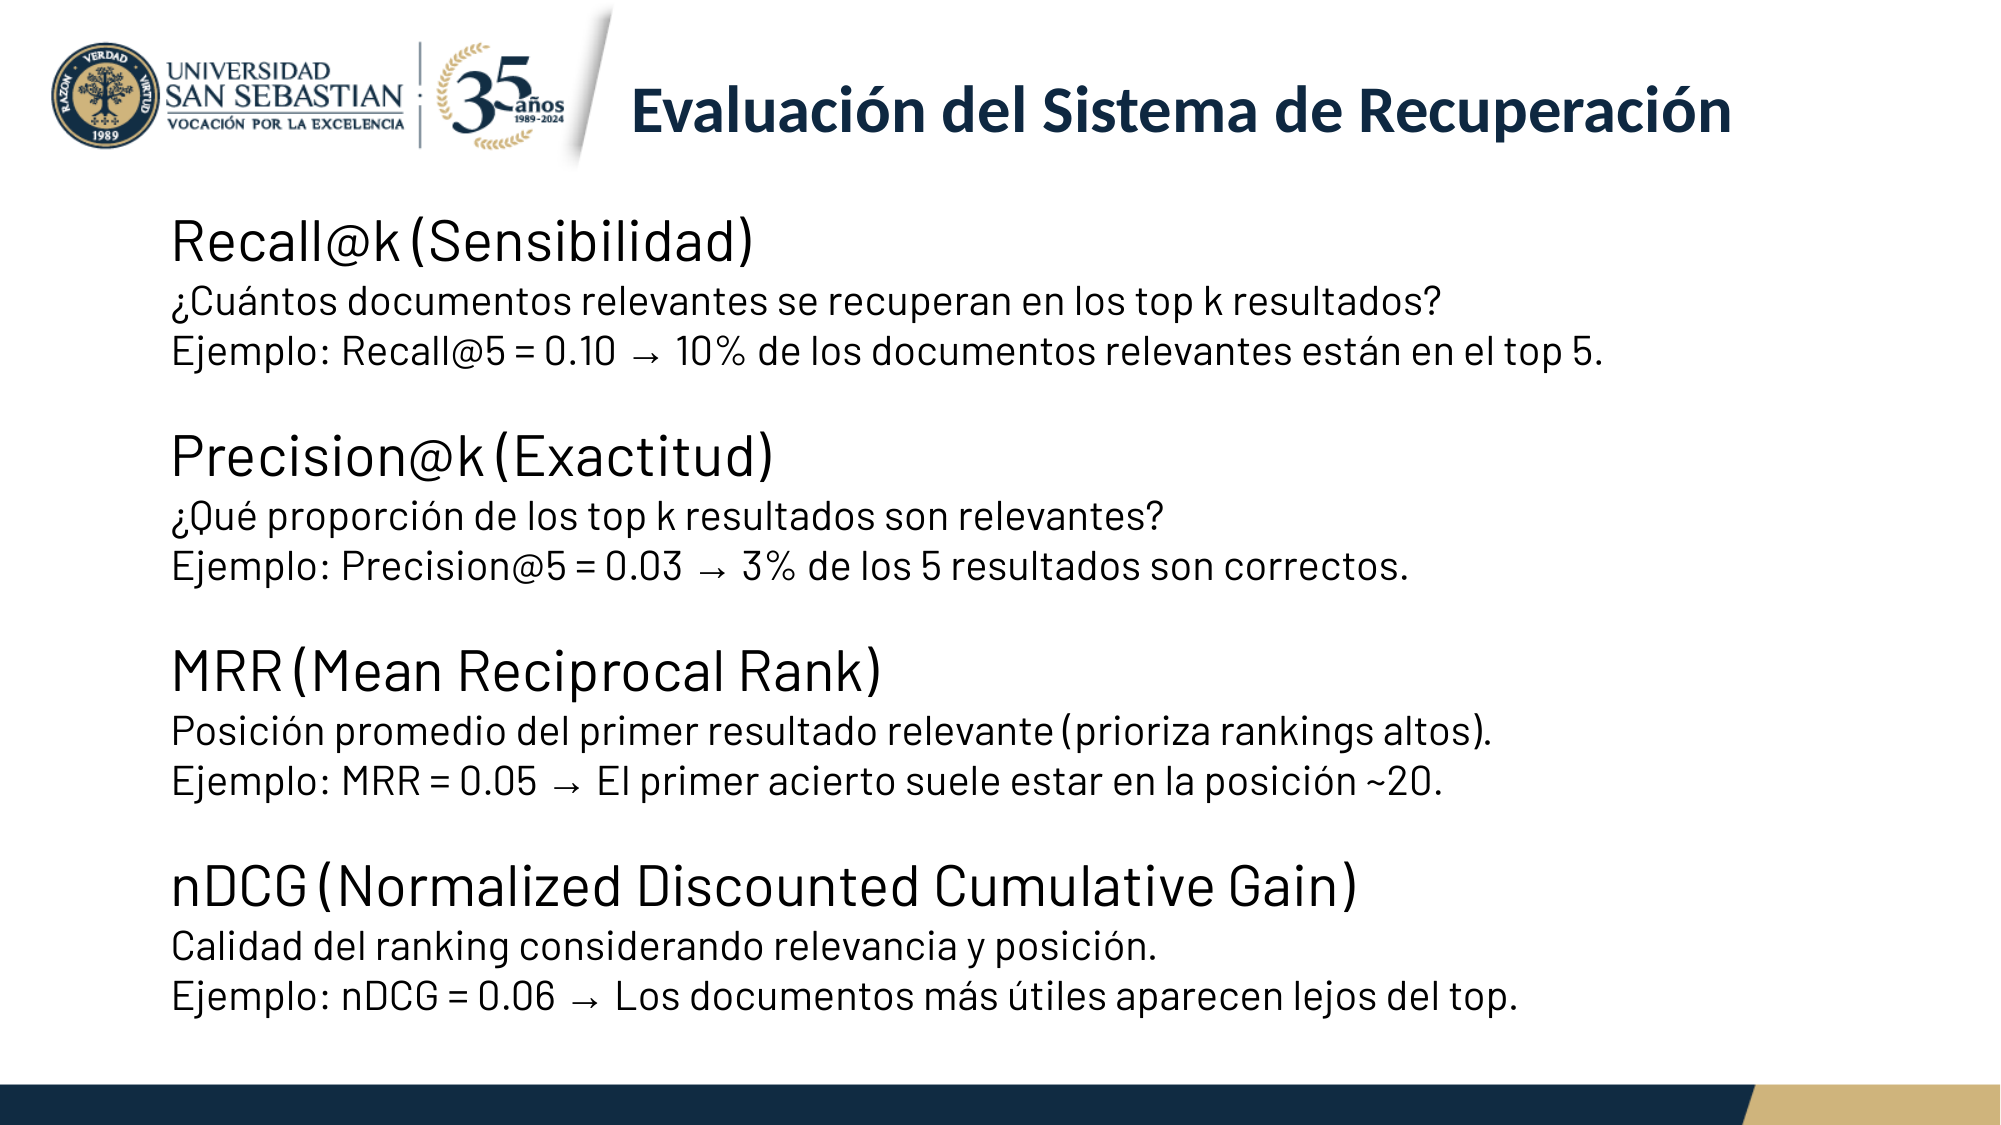

# Evaluación del Sistema de Recuperación
Recall@k (Sensibilidad)
¿Cuántos documentos relevantes se recuperan en los top k resultados?
Ejemplo: Recall@5 = 0.10 → 10% de los documentos relevantes están en el top 5.

Precision@k (Exactitud)
¿Qué proporción de los top k resultados son relevantes?
Ejemplo: Precision@5 = 0.03 → 3% de los 5 resultados son correctos.

MRR (Mean Reciprocal Rank)
Posición promedio del primer resultado relevante (prioriza rankings altos).
Ejemplo: MRR = 0.05 → El primer acierto suele estar en la posición ~20.

nDCG (Normalized Discounted Cumulative Gain)
Calidad del ranking considerando relevancia y posición.
Ejemplo: nDCG = 0.06 → Los documentos más útiles aparecen lejos del top.